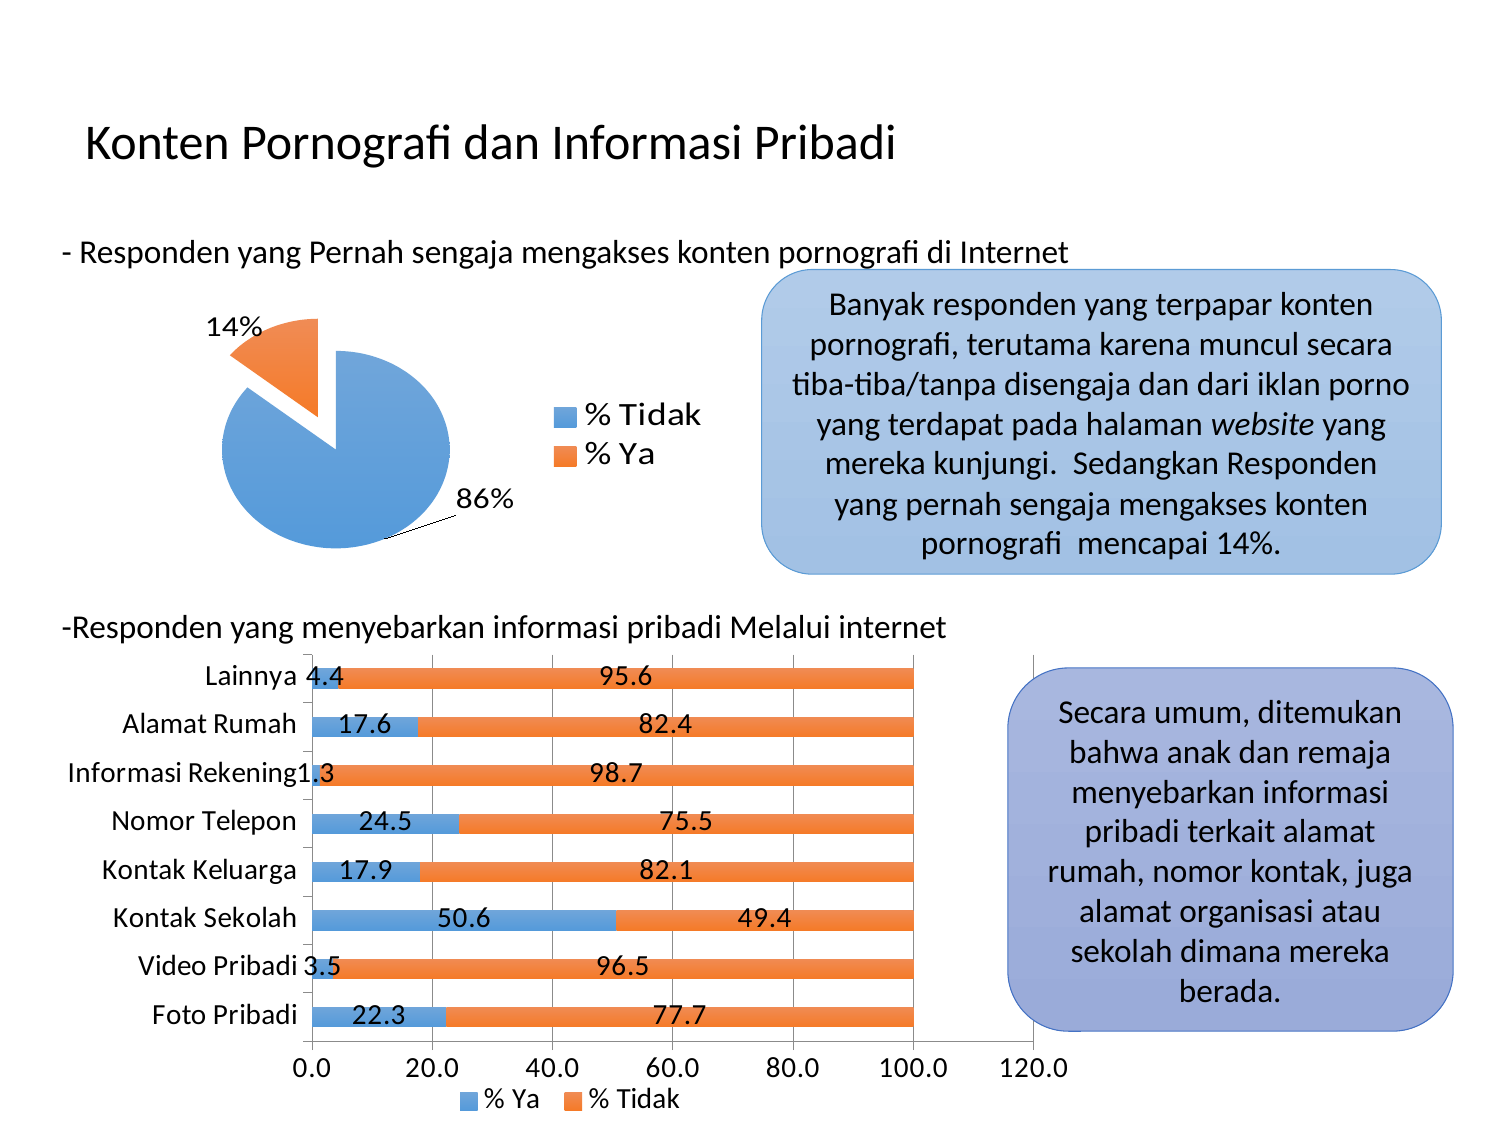

# Konten Pornografi dan Informasi Pribadi
- Responden yang Pernah sengaja mengakses konten pornografi di Internet

Banyak responden yang terpapar konten pornografi, terutama karena muncul secara tiba-tiba/tanpa disengaja dan dari iklan porno yang terdapat pada halaman website yang mereka kunjungi.  Sedangkan Responden yang pernah sengaja mengakses konten pornografi  mencapai 14%.

### Chart

| Category |  |
|---|---|
| % Tidak | 273.0 |
| % Ya | 45.0 |
-Responden yang menyebarkan informasi pribadi Melalui internet

### Chart

| Category | % Ya | % Tidak |
|---|---|---|
| Foto Pribadi | 22.32704402515723 | 77.67295597484275 |
| Video Pribadi | 3.459119496855346 | 96.54088050314465 |
| Kontak Sekolah | 50.62893081761006 | 49.371069182389924 |
| Kontak Keluarga | 17.92452830188679 | 82.07547169811315 |
| Nomor Telepon | 24.528301886792452 | 75.47169811320755 |
| Informasi Rekening | 1.2578616352201186 | 98.74213836477985 |
| Alamat Rumah | 17.61006289308176 | 82.38993710691794 |
| Lainnya | 4.4025157232704375 | 95.59748427672949 |
Secara umum, ditemukan bahwa anak dan remaja menyebarkan informasi pribadi terkait alamat rumah, nomor kontak, juga alamat organisasi atau sekolah dimana mereka berada.